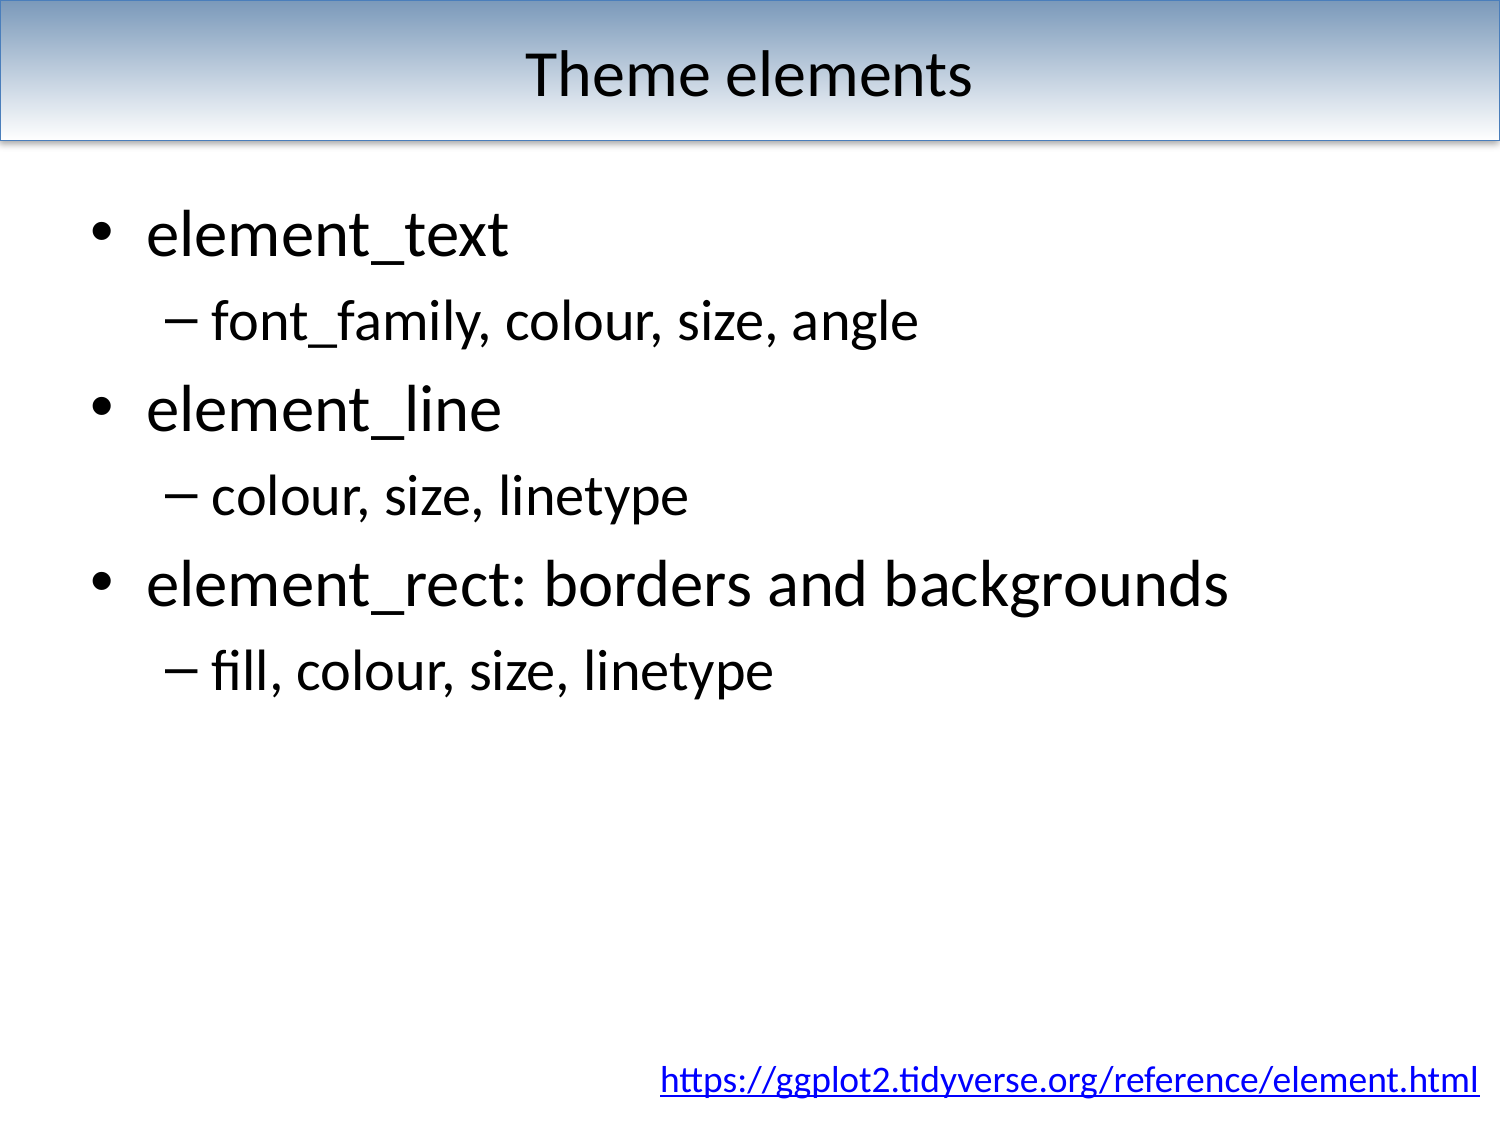

# Theme elements
element_text
font_family, colour, size, angle
element_line
colour, size, linetype
element_rect: borders and backgrounds
fill, colour, size, linetype
https://ggplot2.tidyverse.org/reference/element.html